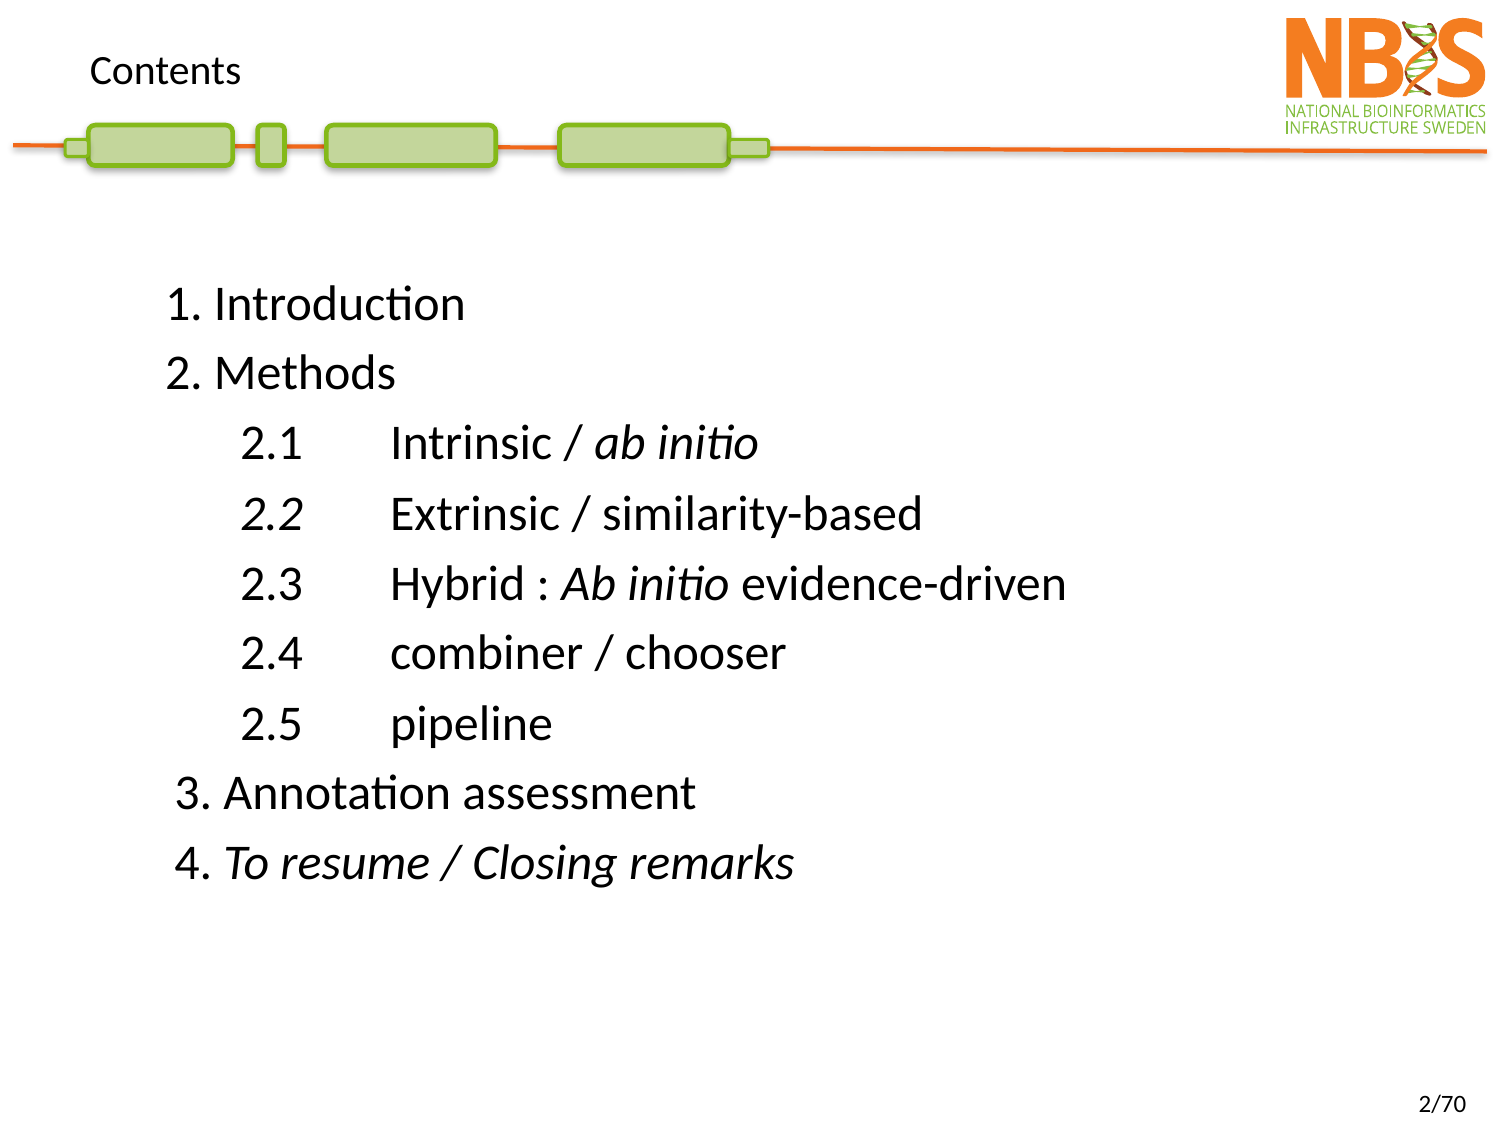

# ﻿Contents
1. Introduction
2. Methods
2.1	Intrinsic / ab initio
2.2	Extrinsic / similarity-based
2.3	Hybrid : Ab initio evidence-driven
2.4	combiner / chooser
2.5	pipeline
3. Annotation assessment
4. To resume / Closing remarks

2/70